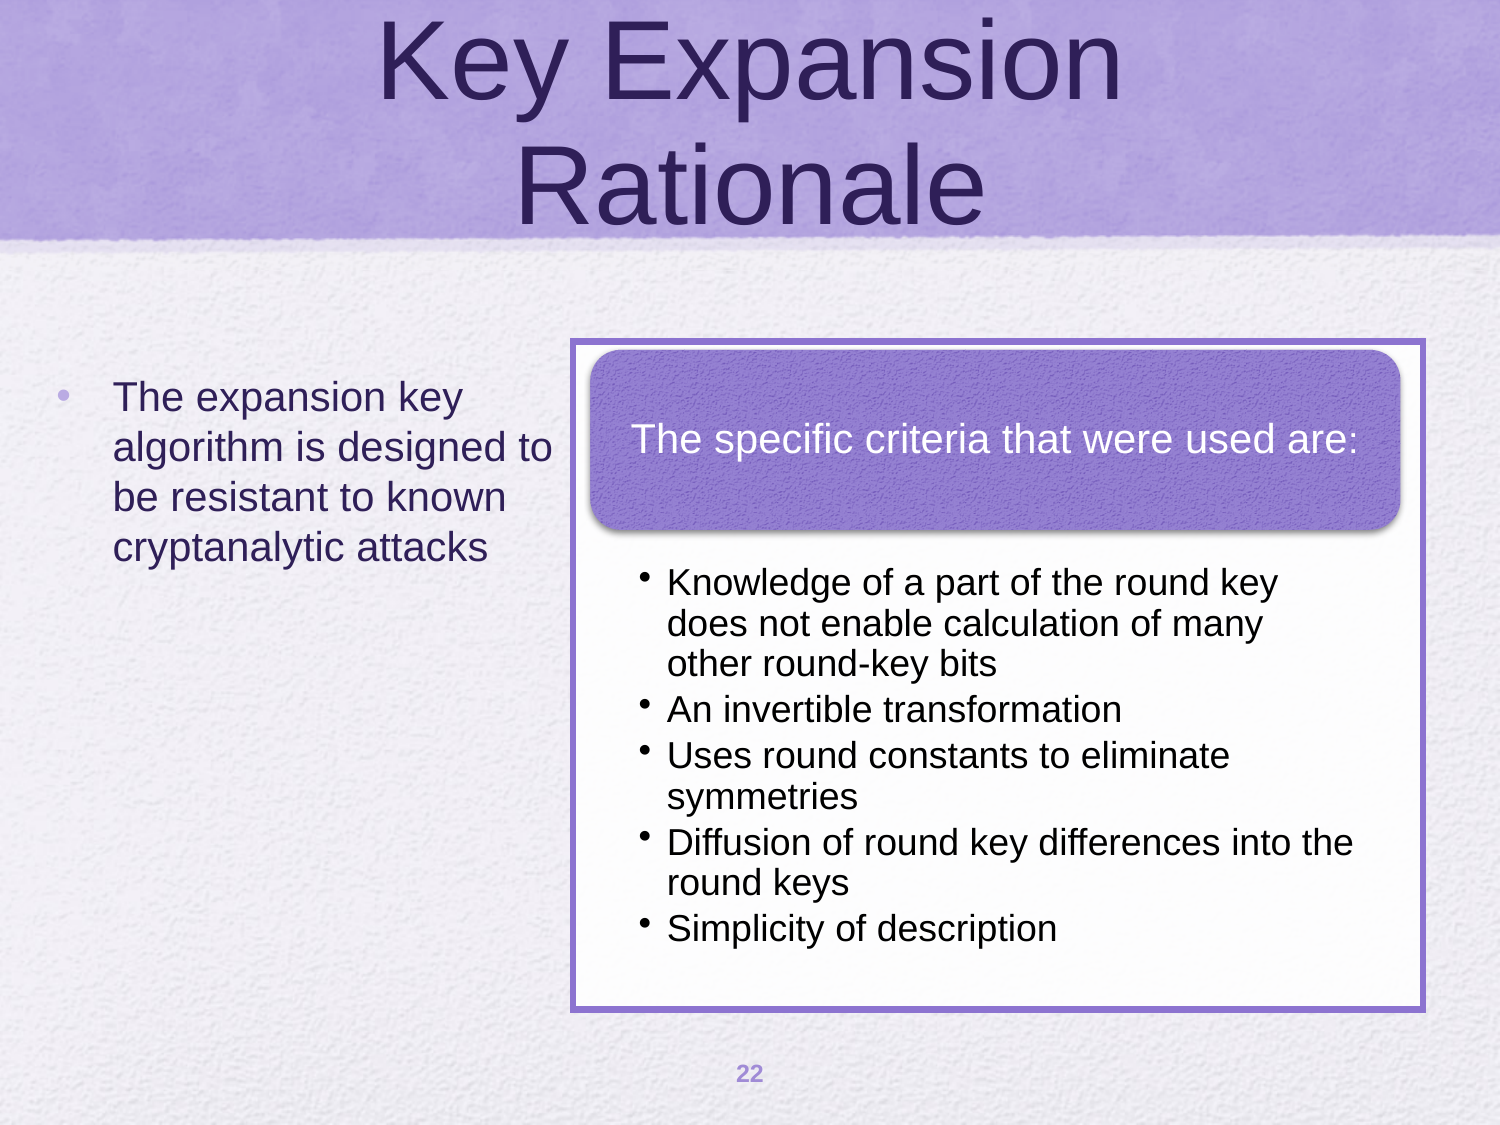

# Key Expansion Rationale
Knowledge of a part of the round key does not enable calculation of many other round-key bits
An invertible transformation
Uses round constants to eliminate symmetries
Diffusion of round key differences into the round keys
Simplicity of description
The specific criteria that were used are:
The expansion key algorithm is designed to be resistant to known cryptanalytic attacks
22